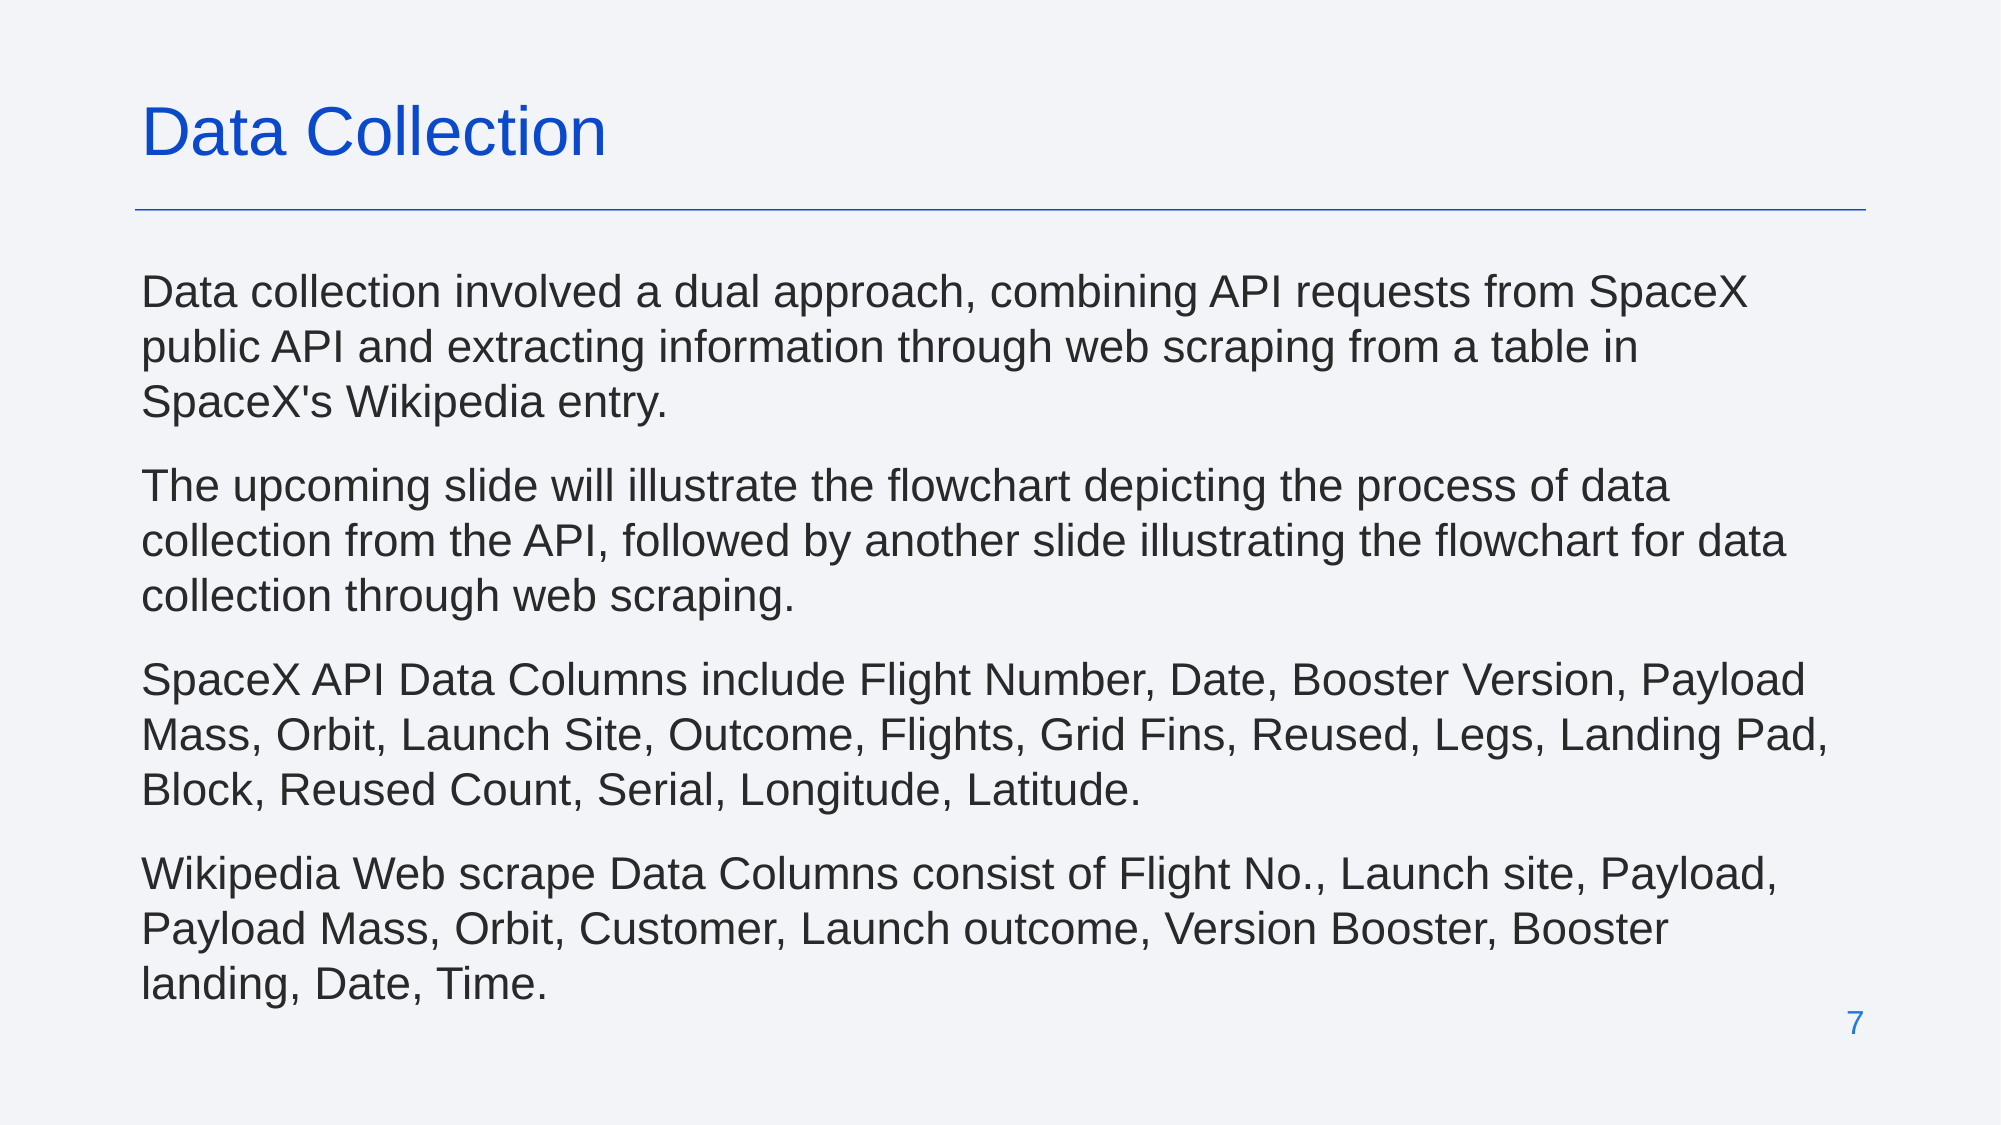

Data Collection
Data collection involved a dual approach, combining API requests from SpaceX public API and extracting information through web scraping from a table in SpaceX's Wikipedia entry.
The upcoming slide will illustrate the flowchart depicting the process of data collection from the API, followed by another slide illustrating the flowchart for data collection through web scraping.
SpaceX API Data Columns include Flight Number, Date, Booster Version, Payload Mass, Orbit, Launch Site, Outcome, Flights, Grid Fins, Reused, Legs, Landing Pad, Block, Reused Count, Serial, Longitude, Latitude.
Wikipedia Web scrape Data Columns consist of Flight No., Launch site, Payload, Payload Mass, Orbit, Customer, Launch outcome, Version Booster, Booster landing, Date, Time.
7